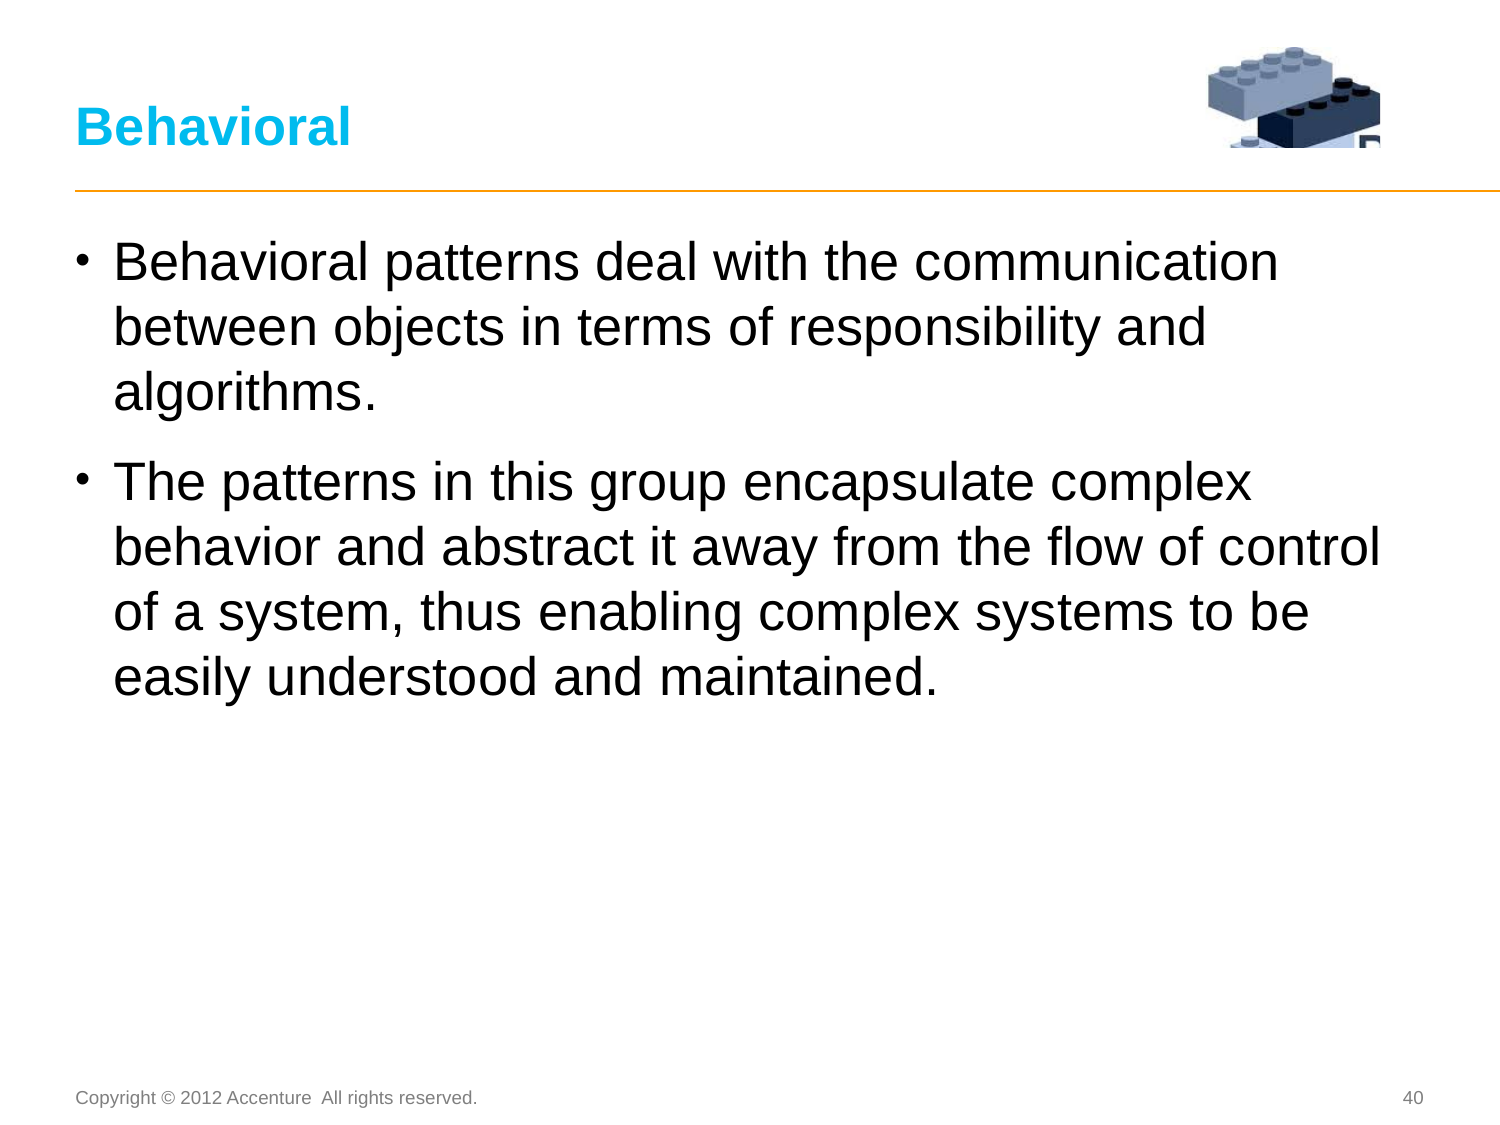

# Behavioral
Behavioral patterns deal with the communication between objects in terms of responsibility and algorithms.
The patterns in this group encapsulate complex behavior and abstract it away from the flow of control of a system, thus enabling complex systems to be easily understood and maintained.